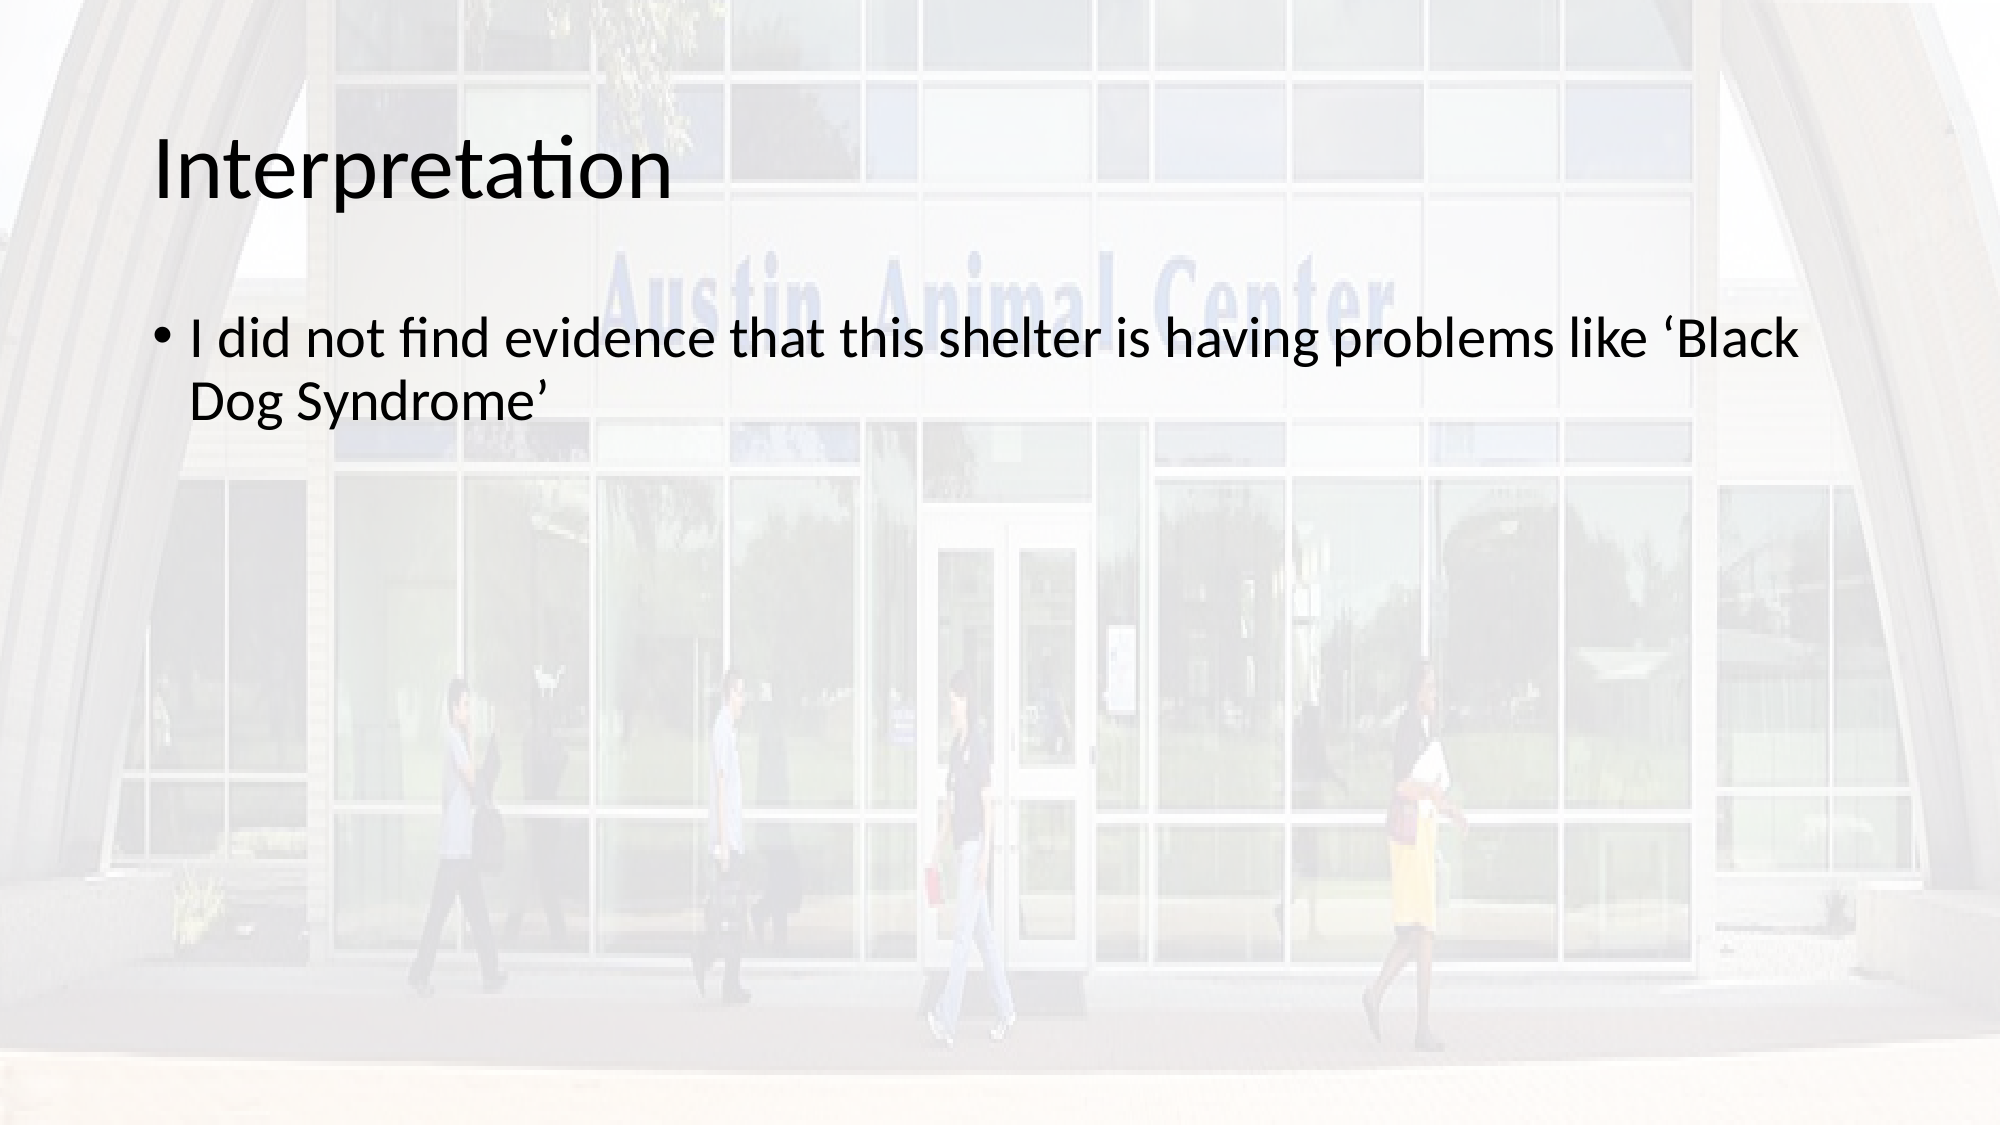

# Interpretation
I did not find evidence that this shelter is having problems like ‘Black Dog Syndrome’